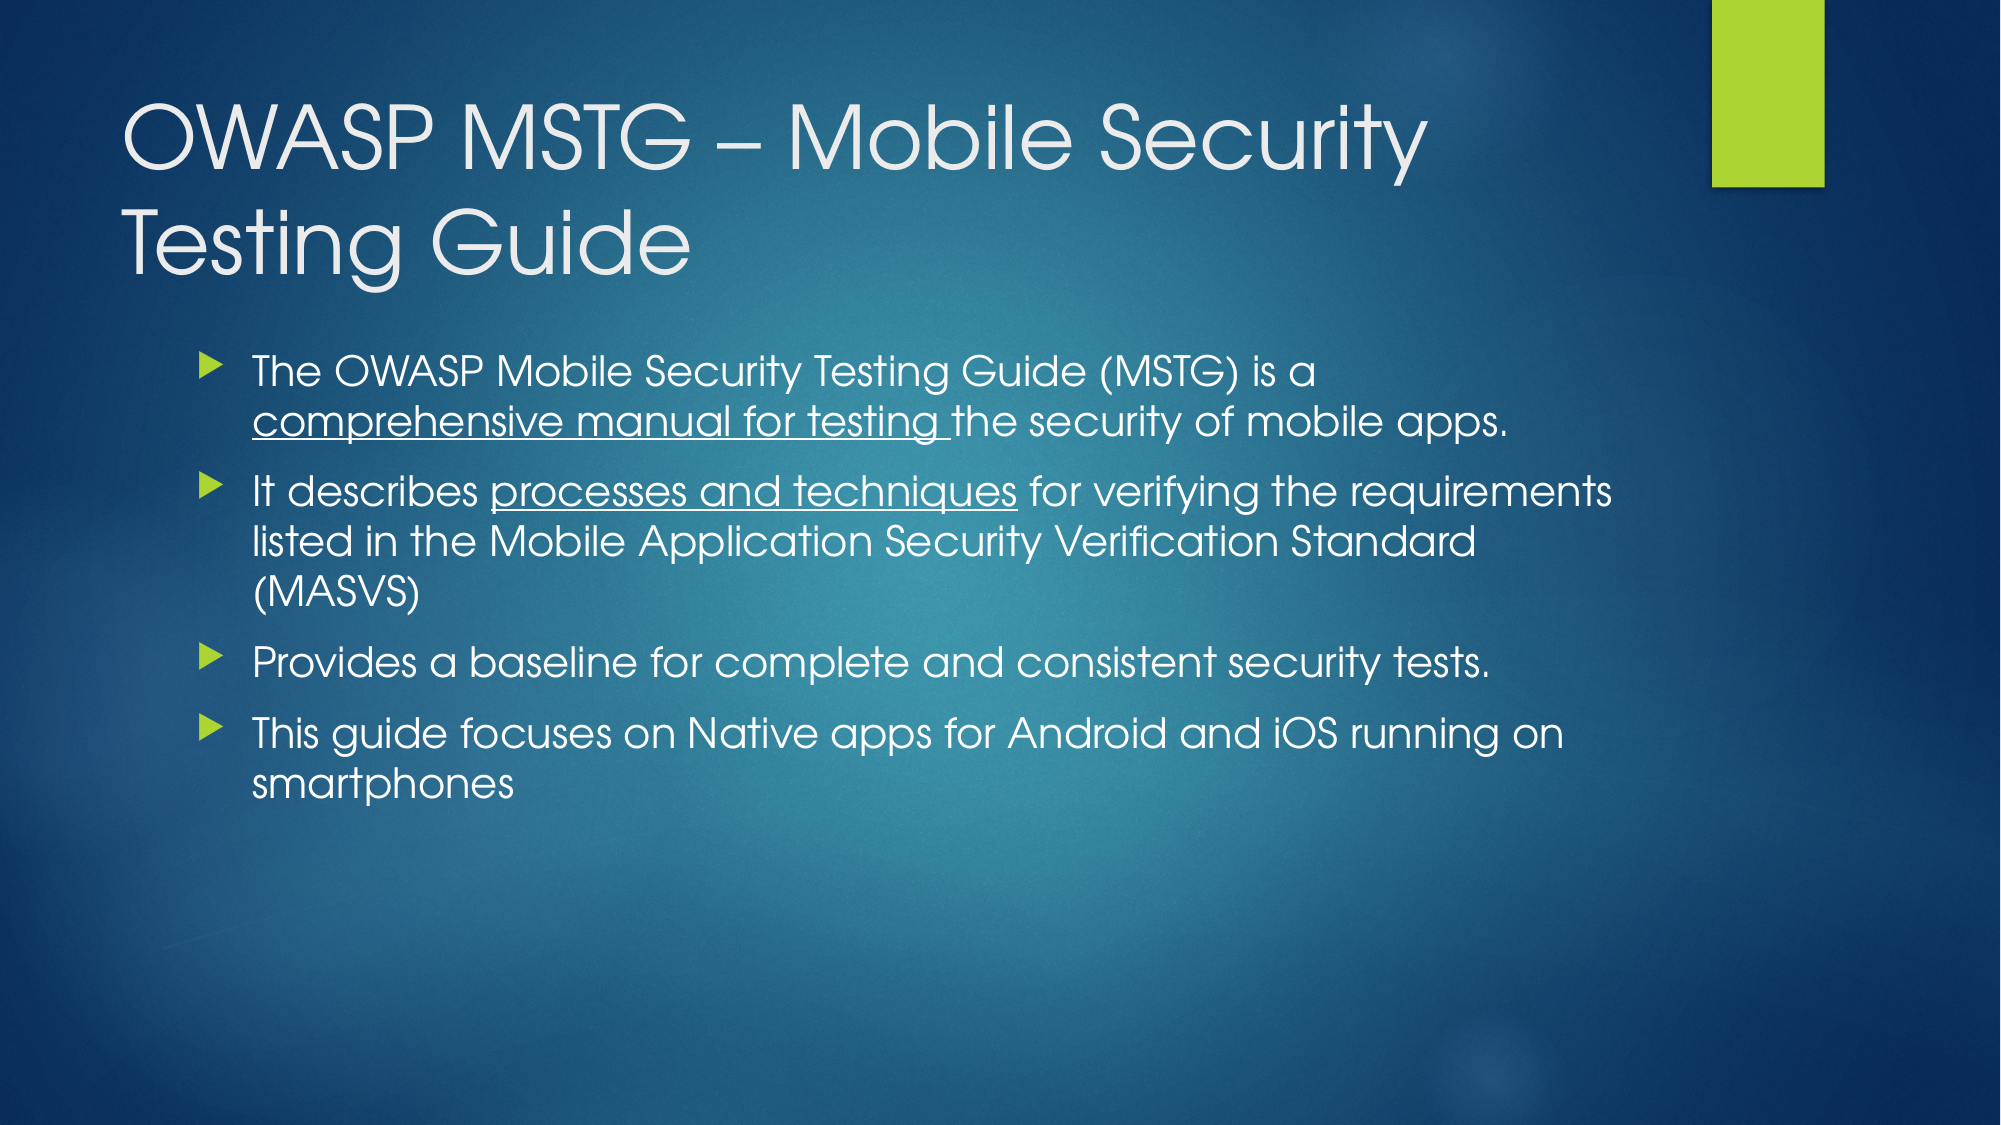

# OWASP MSTG – Mobile Security Testing Guide
The OWASP Mobile Security Testing Guide (MSTG) is a comprehensive manual for testing the security of mobile apps.
It describes processes and techniques for verifying the requirements listed in the Mobile Application Security Verification Standard (MASVS)
Provides a baseline for complete and consistent security tests.
This guide focuses on Native apps for Android and iOS running on smartphones